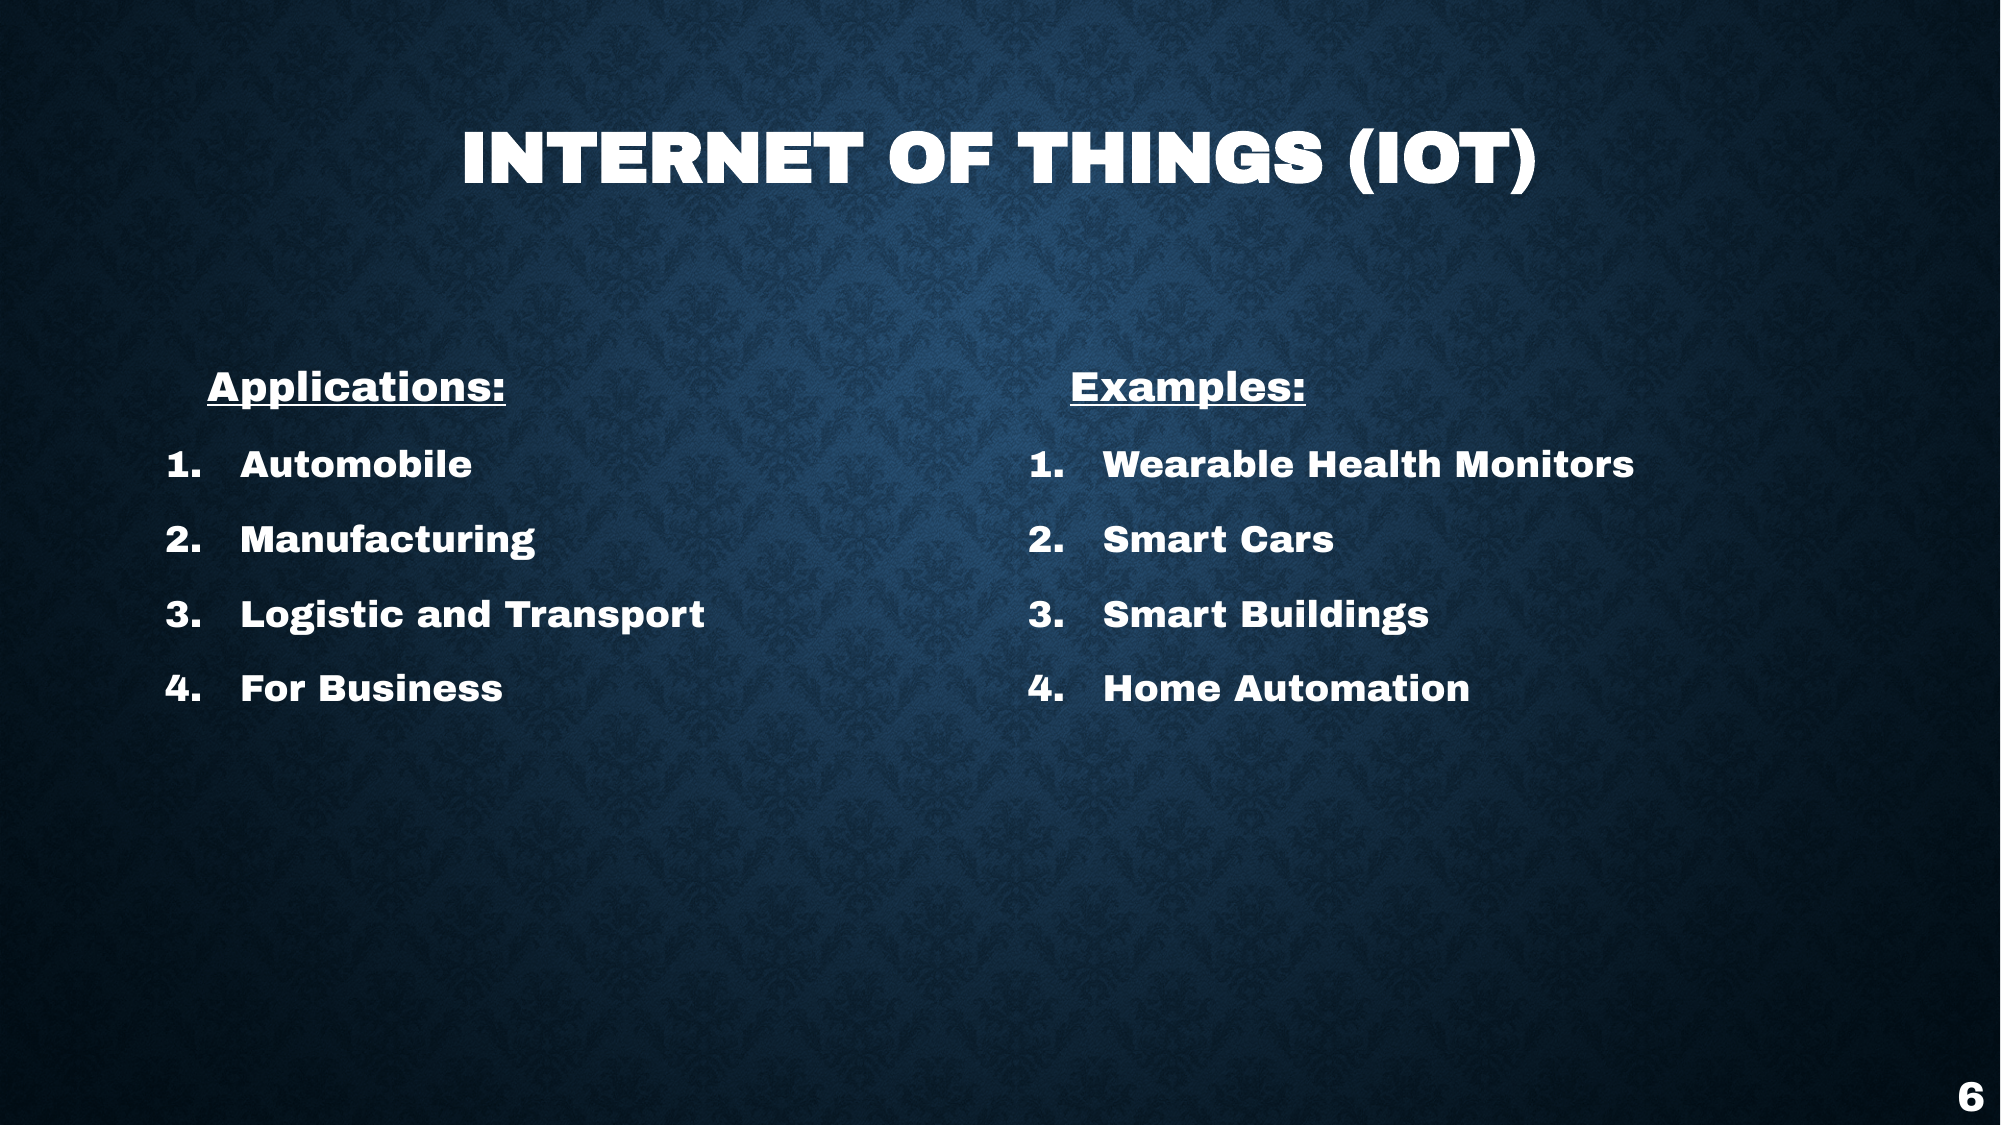

# Internet of things (IoT)
   Applications:
Automobile
Manufacturing
Logistic and Transport
For Business
   Examples:
Wearable Health Monitors
Smart Cars
Smart Buildings
Home Automation
6